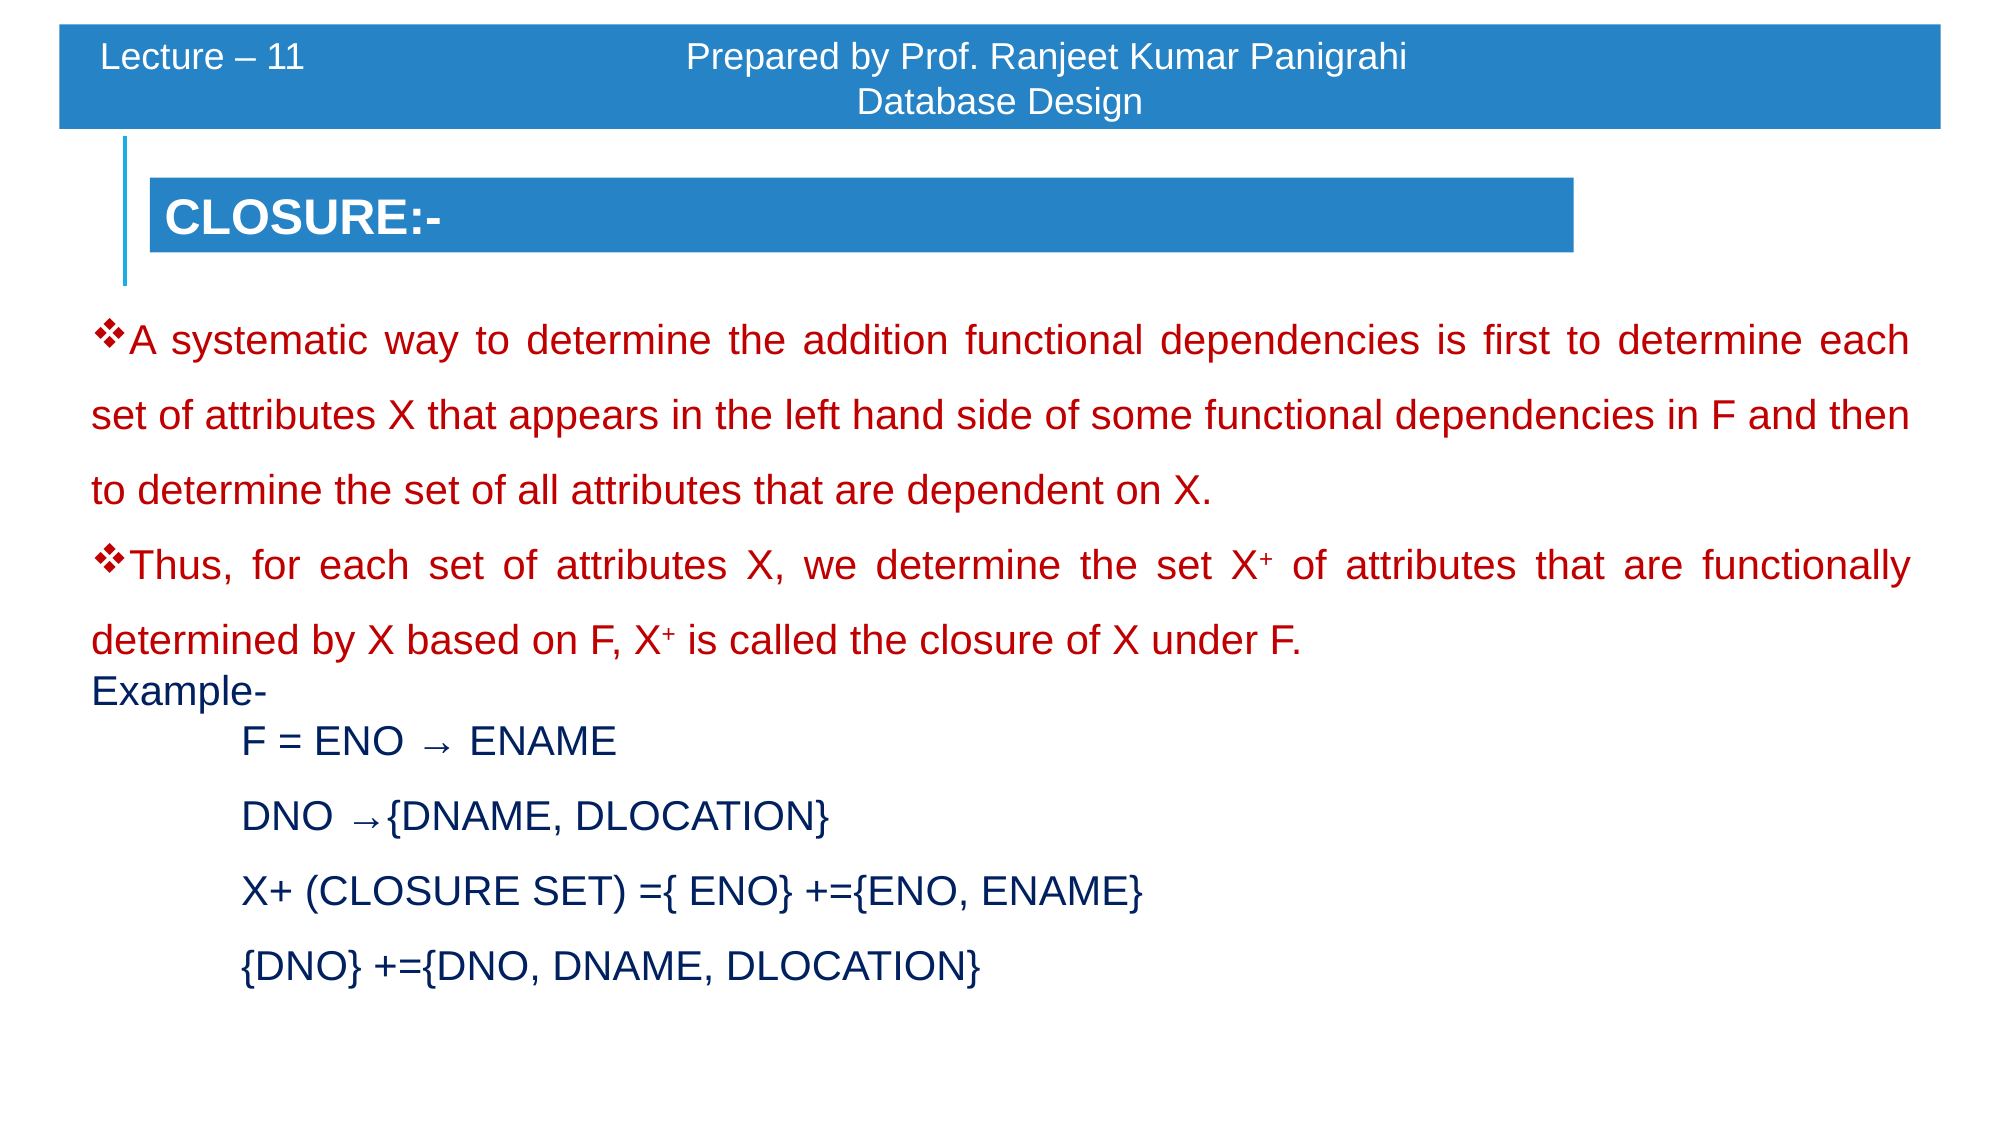

Lecture – 11 		             Prepared by Prof. Ranjeet Kumar Panigrahi				Database Design
CLOSURE:-
A systematic way to determine the addition functional dependencies is first to determine each set of attributes X that appears in the left hand side of some functional dependencies in F and then to determine the set of all attributes that are dependent on X.
Thus, for each set of attributes X, we determine the set X+ of attributes that are functionally determined by X based on F, X+ is called the closure of X under F.
Example-
 	F = ENO → ENAME
 	DNO →{DNAME, DLOCATION}
 	X+ (CLOSURE SET) ={ ENO} +={ENO, ENAME}
	{DNO} +={DNO, DNAME, DLOCATION}